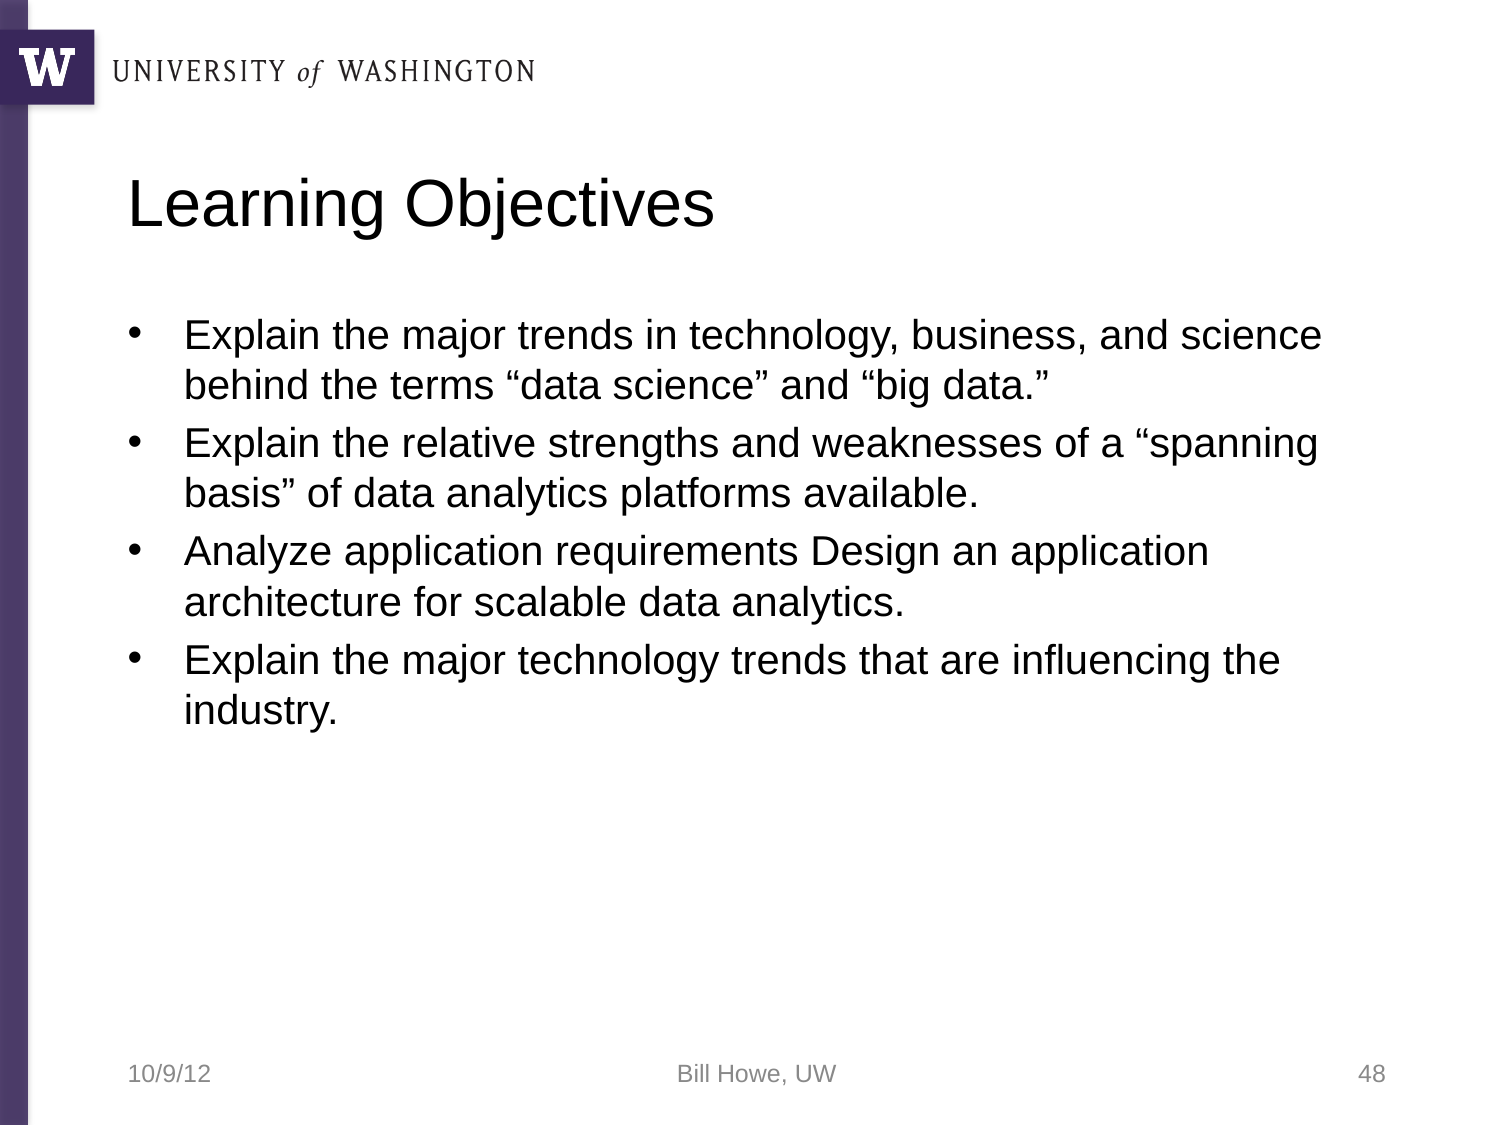

# Learning Objectives
Explain the major trends in technology, business, and science behind the terms “data science” and “big data.”
Explain the relative strengths and weaknesses of a “spanning basis” of data analytics platforms available.
Analyze application requirements Design an application architecture for scalable data analytics.
Explain the major technology trends that are influencing the industry.

10/9/12
Bill Howe, UW
48